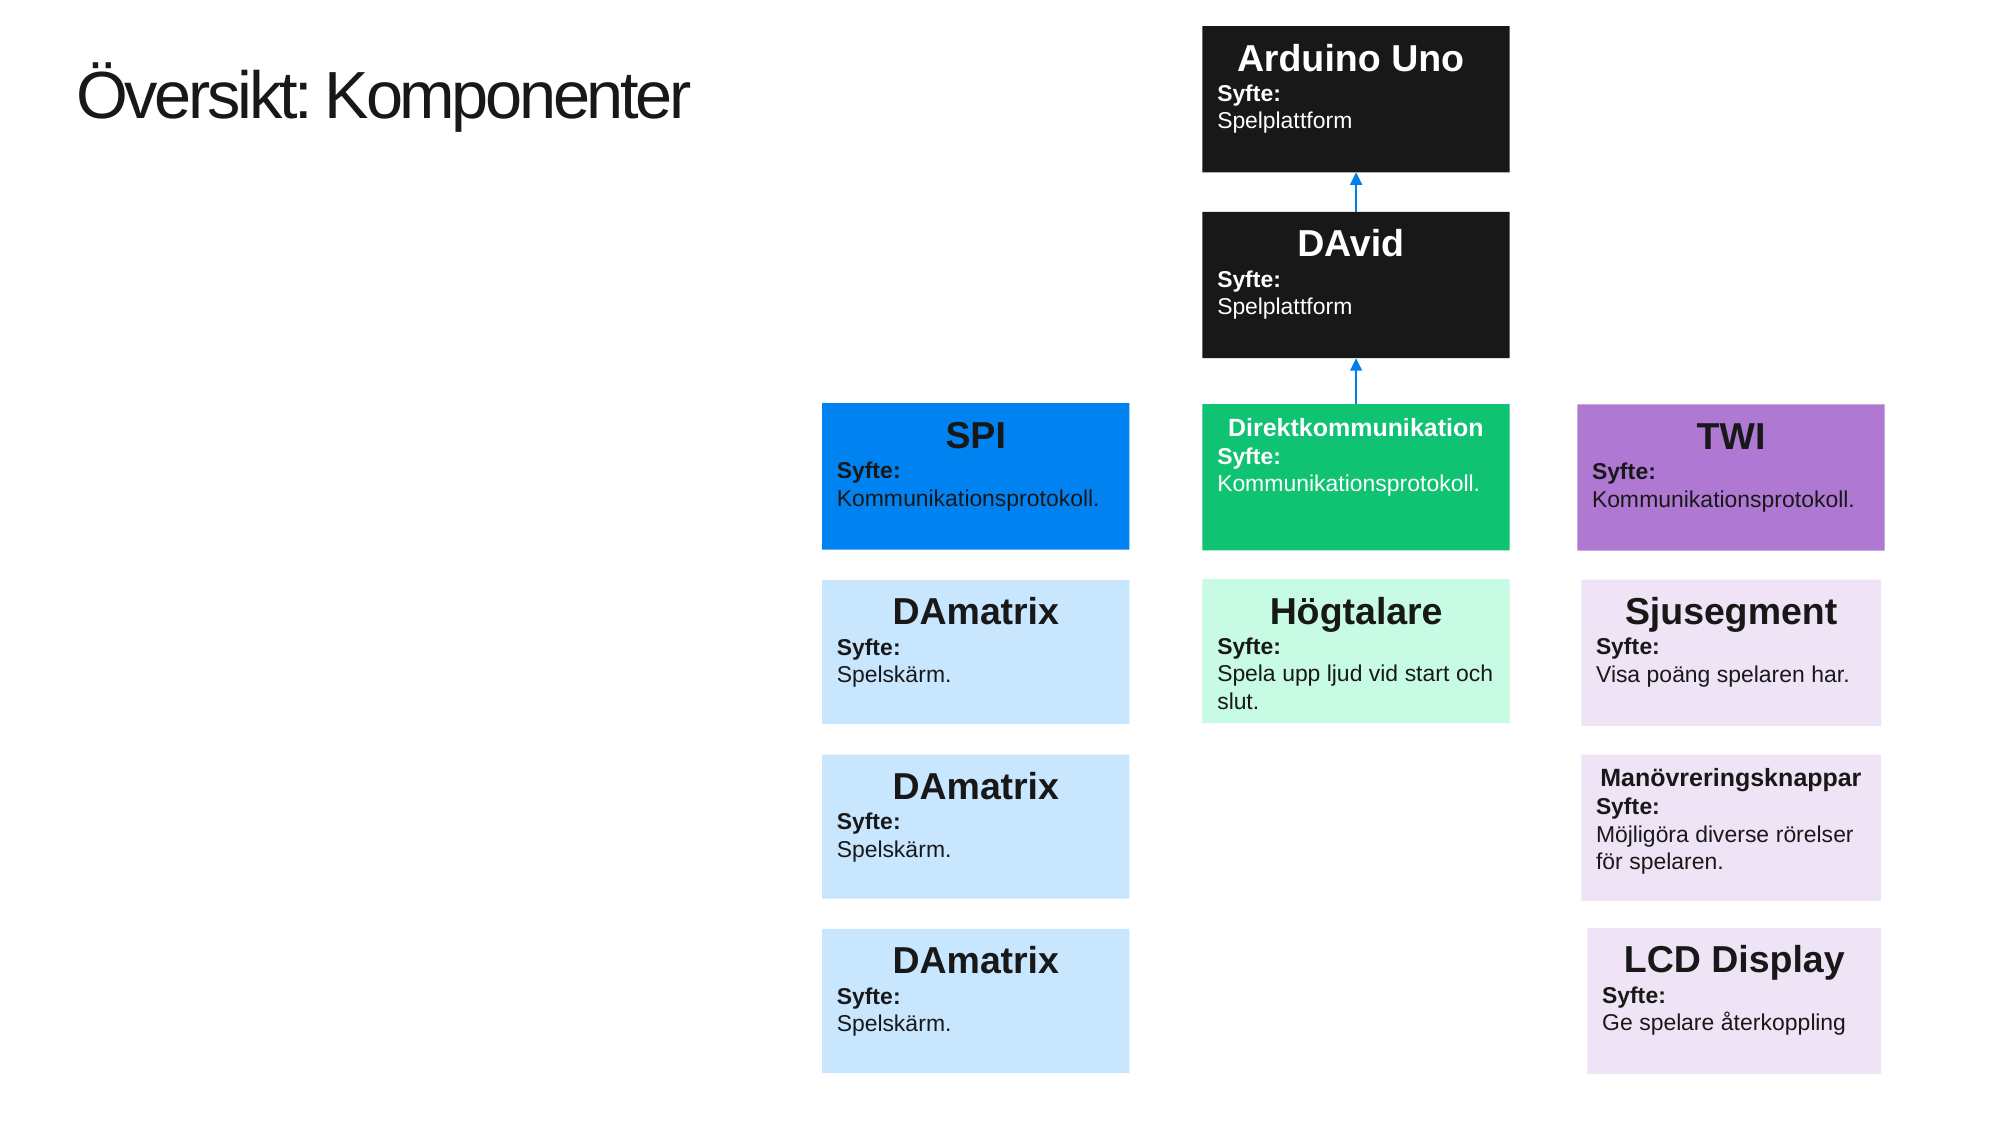

Arduino Uno
Syfte:
Spelplattform
Översikt: Komponenter

DAvid
Syfte:
Spelplattform
SPI
Syfte:
Kommunikationsprotokoll.
Direktkommunikation
Syfte:
Kommunikationsprotokoll.
TWI
Syfte:
Kommunikationsprotokoll.
Högtalare
Syfte:
Spela upp ljud vid start och slut.
Sjusegment
Syfte:
Visa poäng spelaren har.
DAmatrix
Syfte:
Spelskärm.
DAmatrix
Syfte:
Spelskärm.
Manövreringsknappar
Syfte:
Möjligöra diverse rörelser för spelaren.
LCD Display
Syfte:
Ge spelare återkoppling
DAmatrix
Syfte:
Spelskärm.